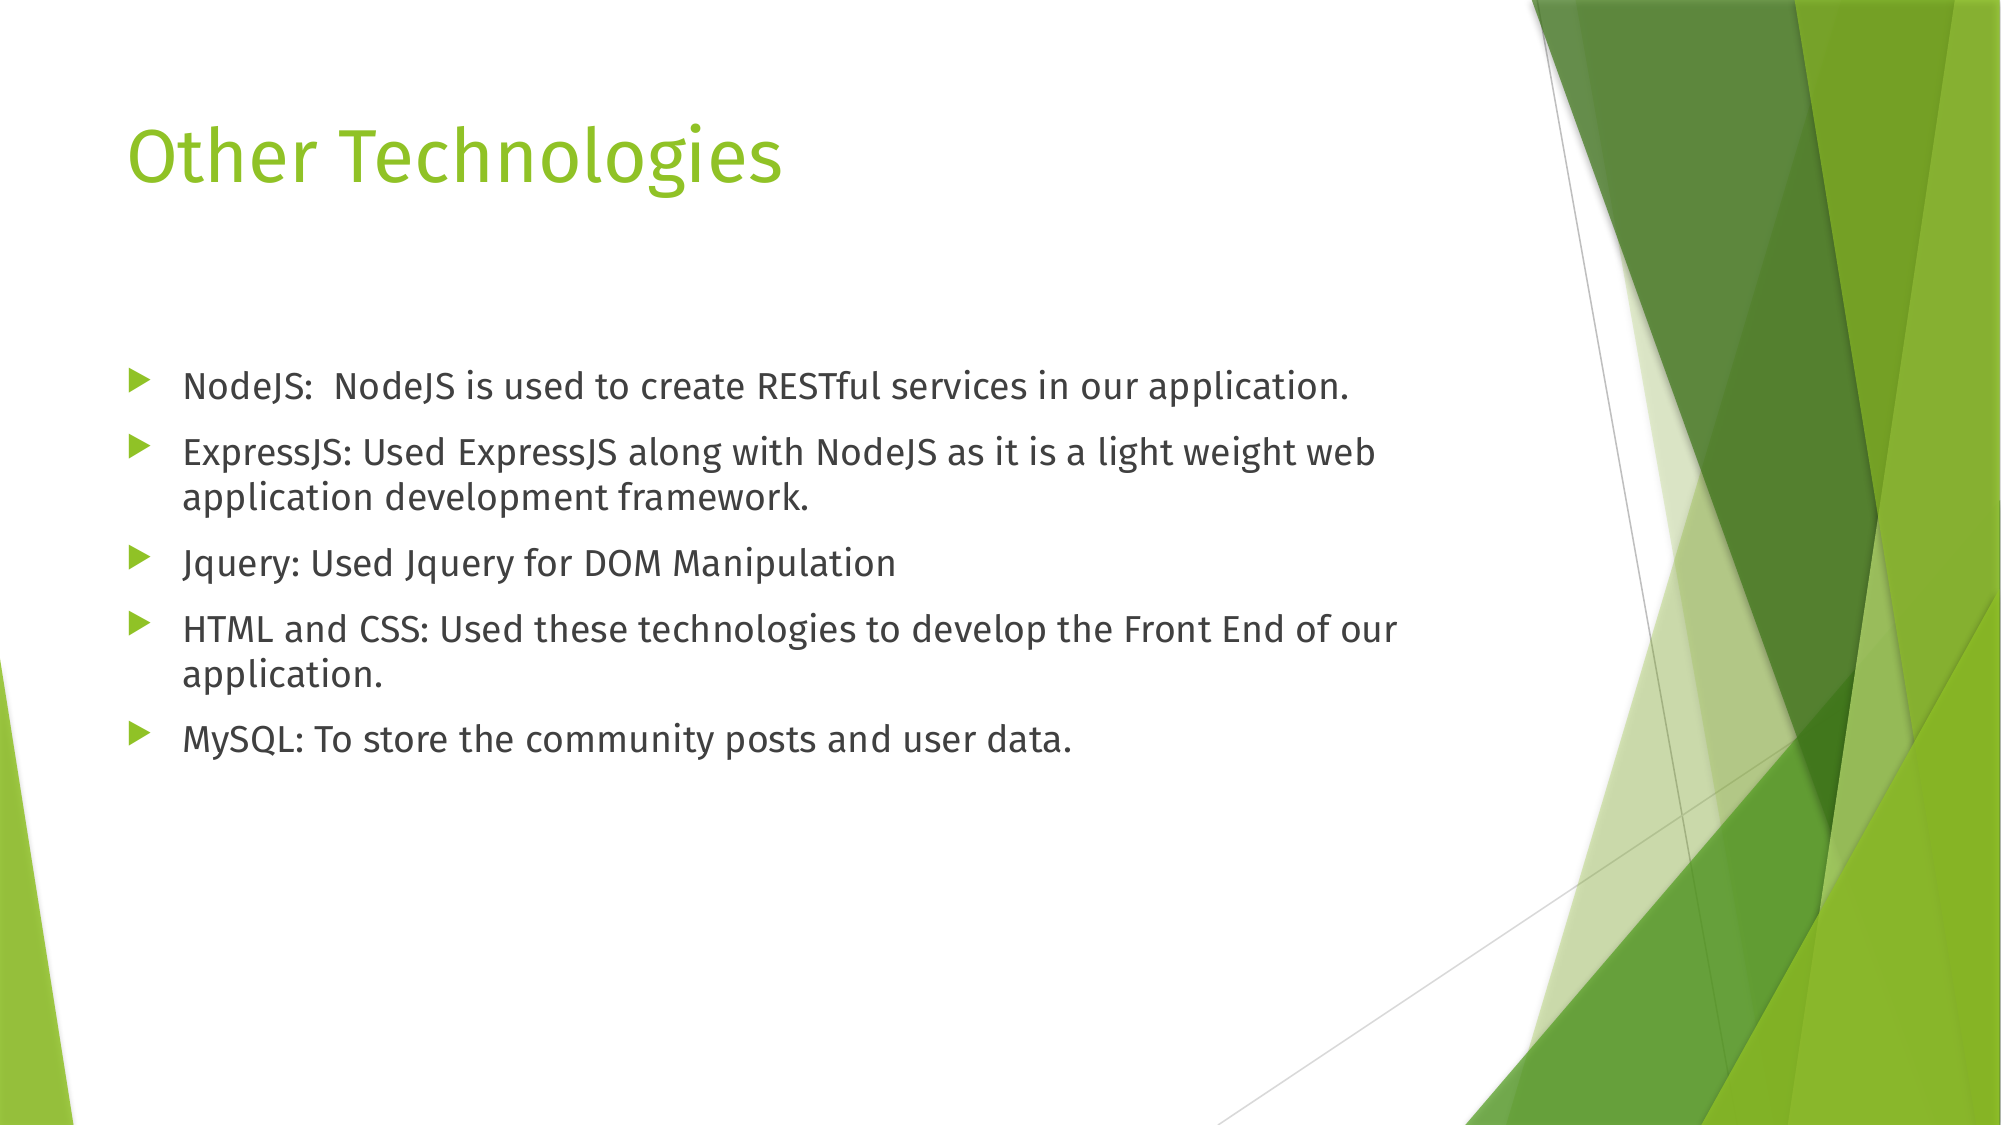

# Other Technologies
NodeJS:  NodeJS is used to create RESTful services in our application.
ExpressJS: Used ExpressJS along with NodeJS as it is a light weight web application development framework.
Jquery: Used Jquery for DOM Manipulation
HTML and CSS: Used these technologies to develop the Front End of our application.
MySQL: To store the community posts and user data.